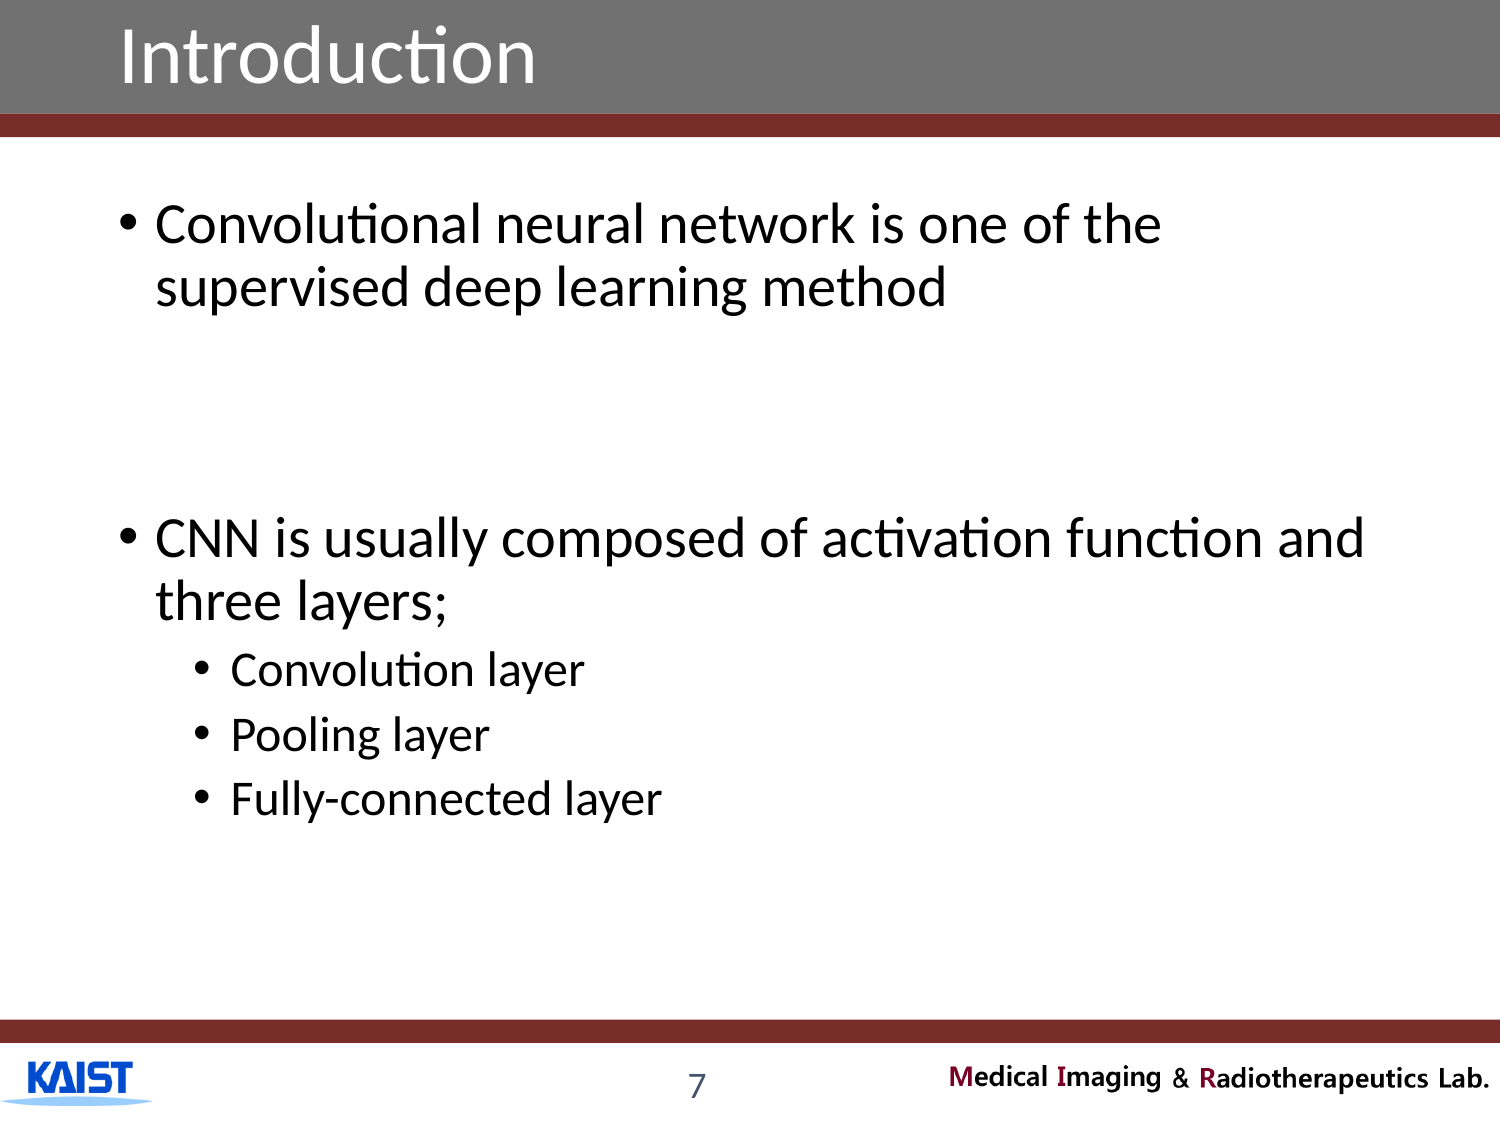

# Introduction
Convolutional neural network is one of the supervised deep learning method

CNN is usually composed of activation function and three layers;
Convolution layer
Pooling layer
Fully-connected layer